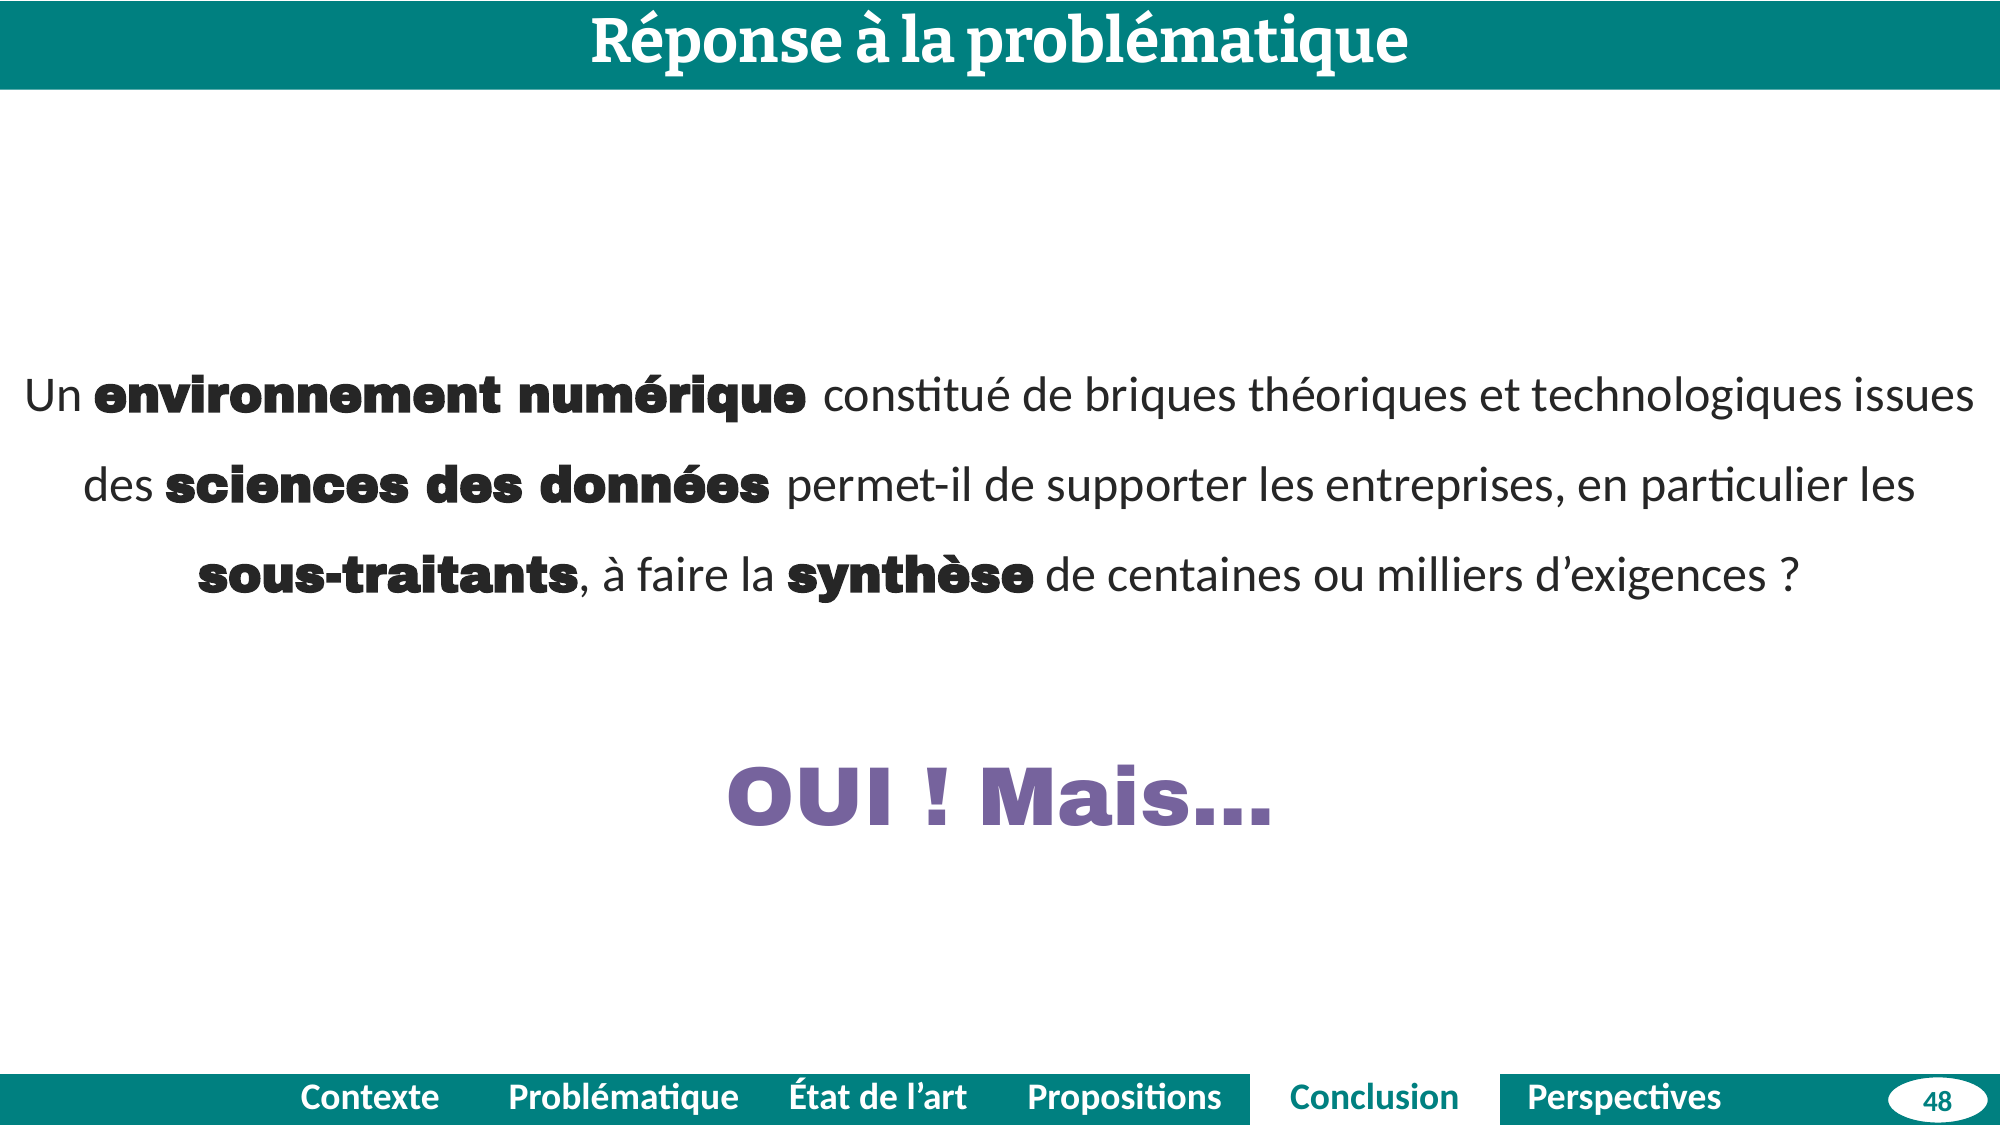

Réponse à la problématique
Un environnement numérique constitué de briques théoriques et technologiques issues des sciences des données permet-il de supporter les entreprises, en particulier les sous-traitants, à faire la synthèse de centaines ou milliers d’exigences ?

OUI ! Mais…
|  | Contexte | Problématique | État de l’art | Propositions | Conclusion | Perspectives |  |
| --- | --- | --- | --- | --- | --- | --- | --- |
48